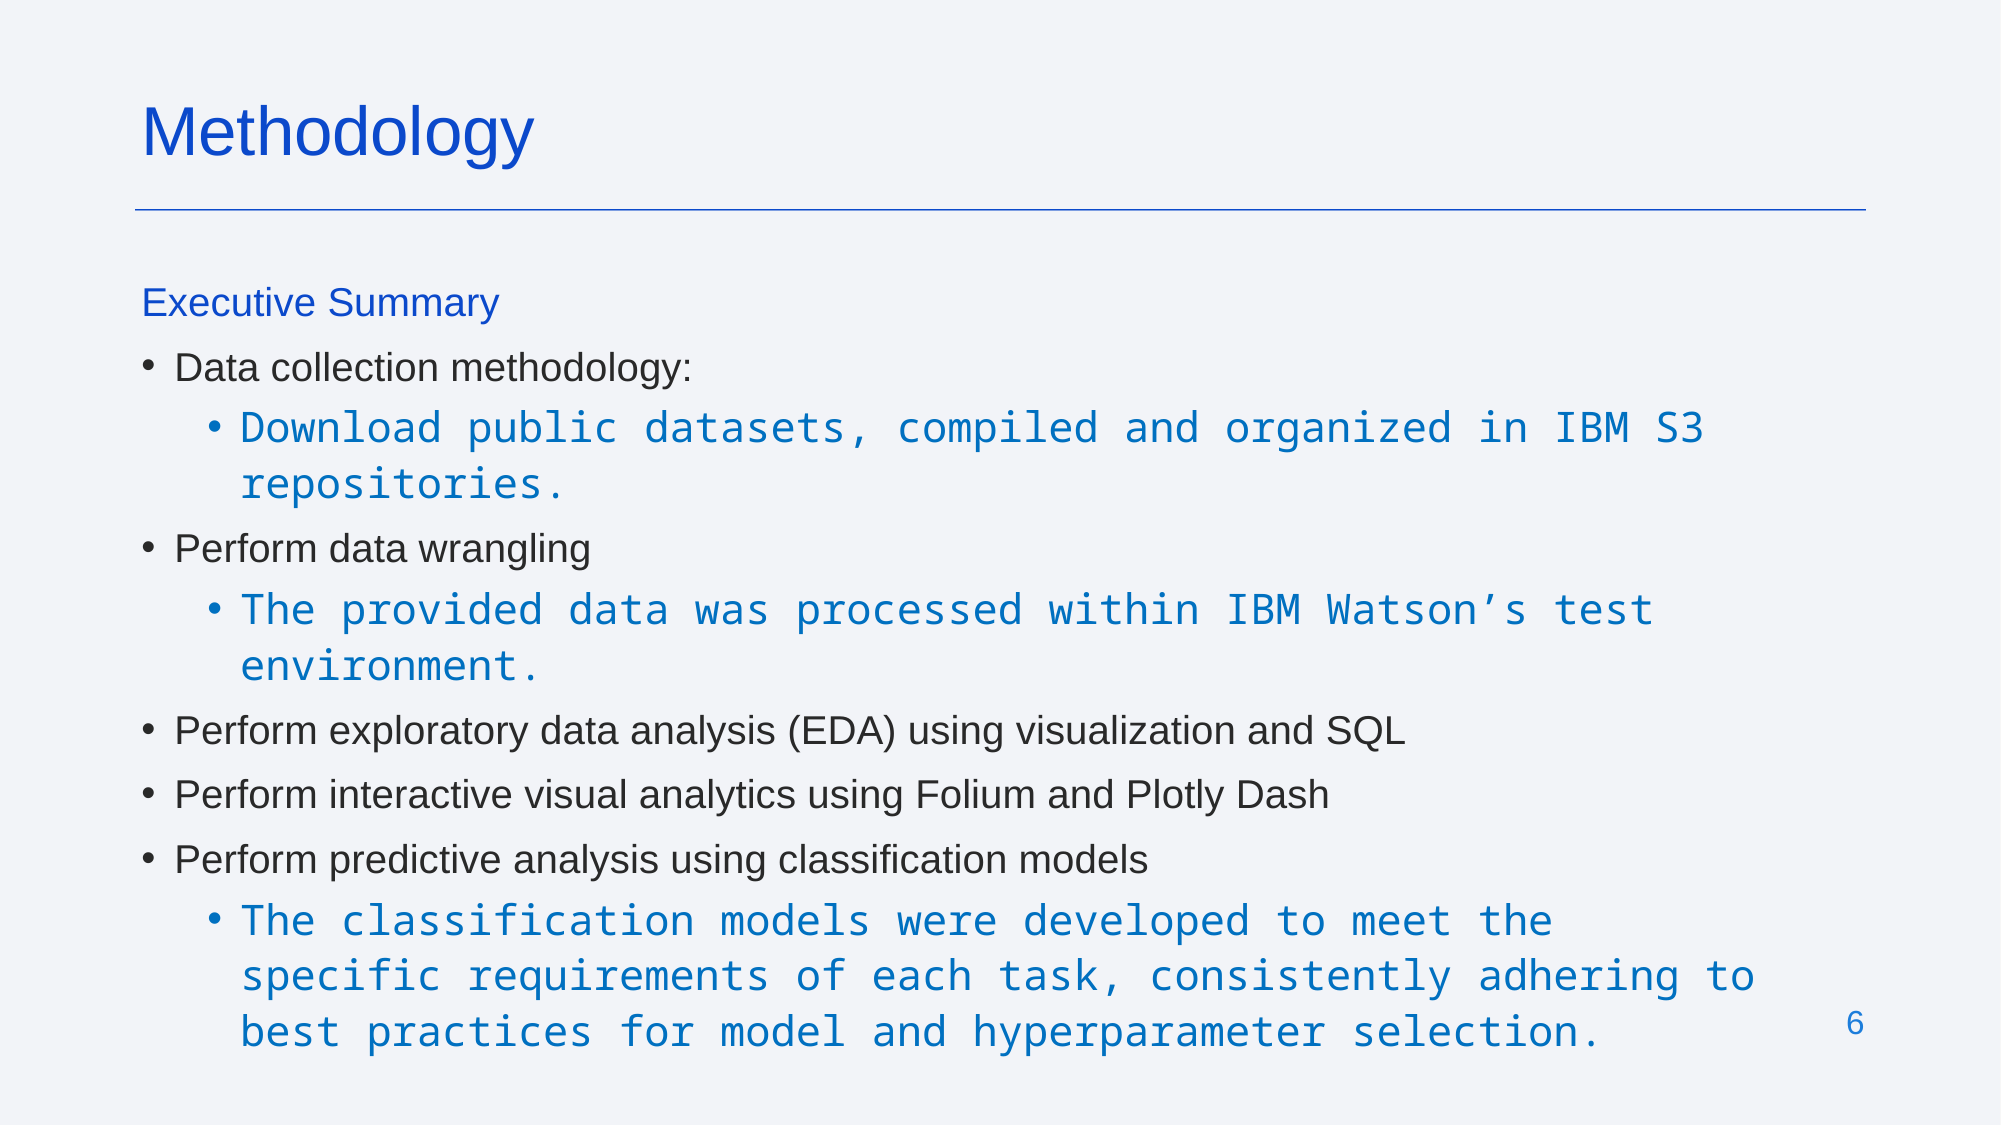

Methodology
Executive Summary
Data collection methodology:
Download public datasets, compiled and organized in IBM S3 repositories.
Perform data wrangling
The provided data was processed within IBM Watson’s test environment.
Perform exploratory data analysis (EDA) using visualization and SQL
Perform interactive visual analytics using Folium and Plotly Dash
Perform predictive analysis using classification models
The classification models were developed to meet the specific requirements of each task, consistently adhering to best practices for model and hyperparameter selection.

6